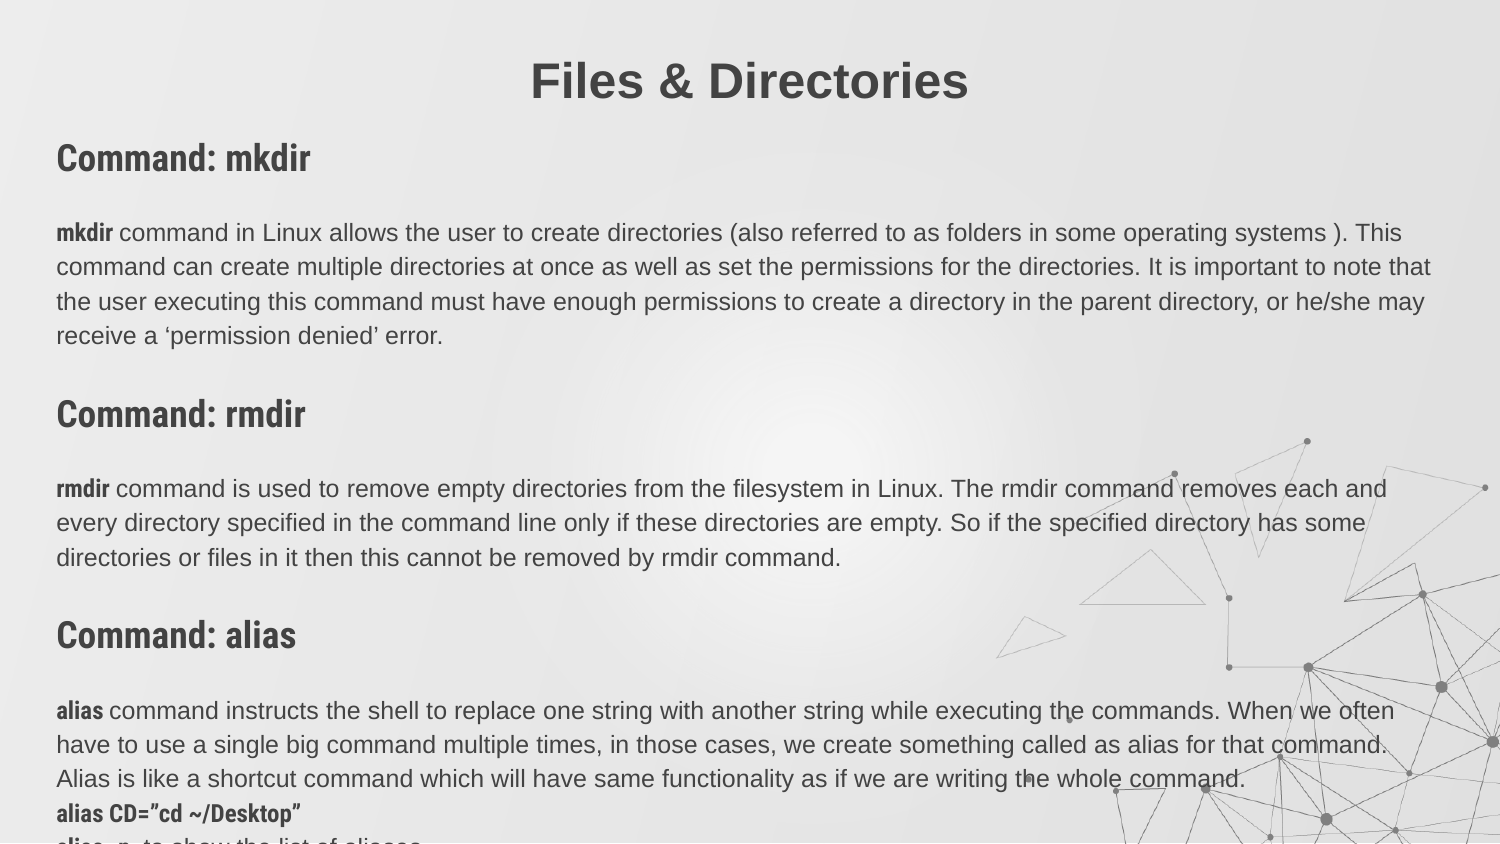

# Files & Directories
Command: mkdir
mkdir command in Linux allows the user to create directories (also referred to as folders in some operating systems ). This command can create multiple directories at once as well as set the permissions for the directories. It is important to note that the user executing this command must have enough permissions to create a directory in the parent directory, or he/she may receive a ‘permission denied’ error.
Command: rmdir
rmdir command is used to remove empty directories from the filesystem in Linux. The rmdir command removes each and every directory specified in the command line only if these directories are empty. So if the specified directory has some directories or files in it then this cannot be removed by rmdir command.
Command: alias
alias command instructs the shell to replace one string with another string while executing the commands. When we often have to use a single big command multiple times, in those cases, we create something called as alias for that command. Alias is like a shortcut command which will have same functionality as if we are writing the whole command.
alias CD=”cd ~/Desktop”
alias -p  to show the list of aliases